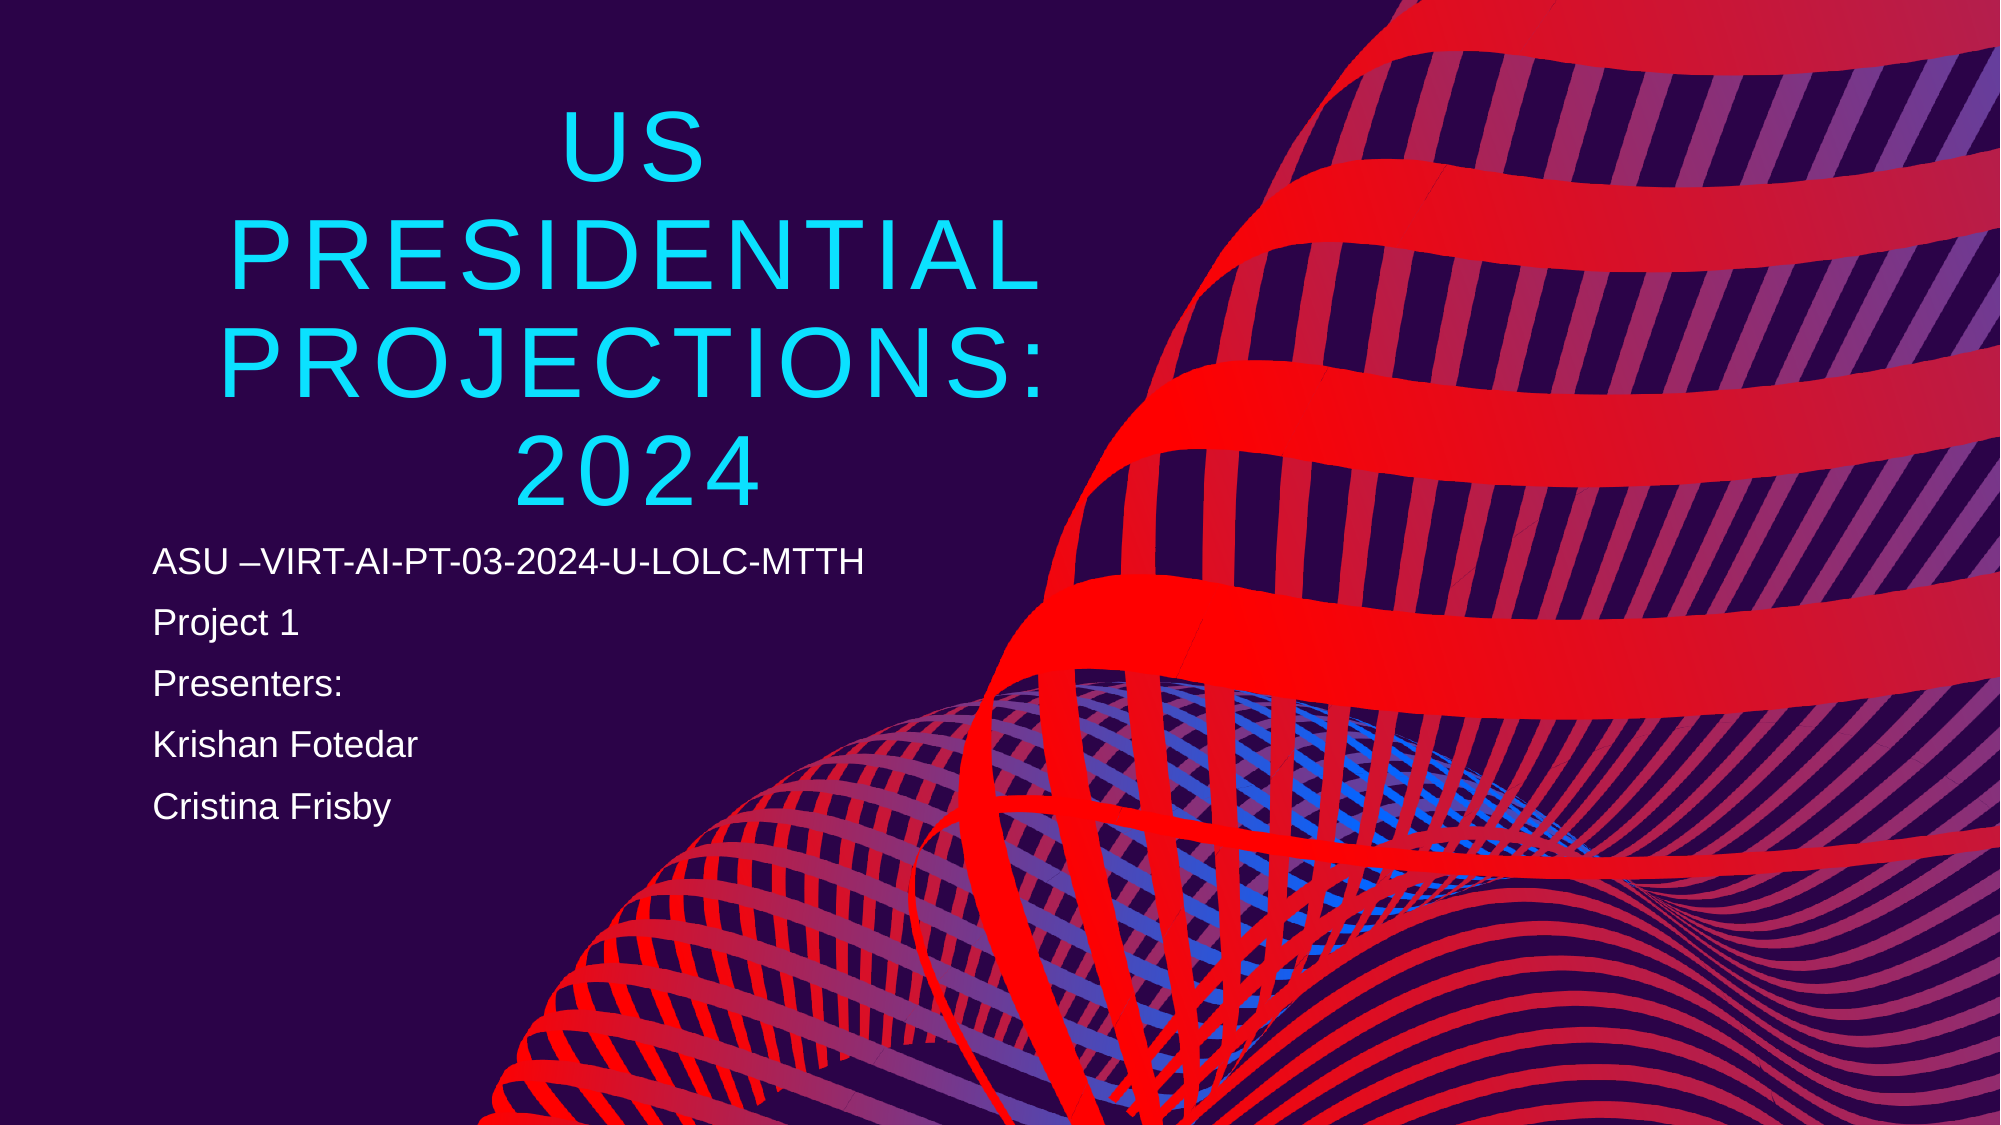

# US Presidential Projections: 2024
ASU –VIRT-AI-PT-03-2024-U-LOLC-MTTH
Project 1
Presenters:
Krishan Fotedar
Cristina Frisby